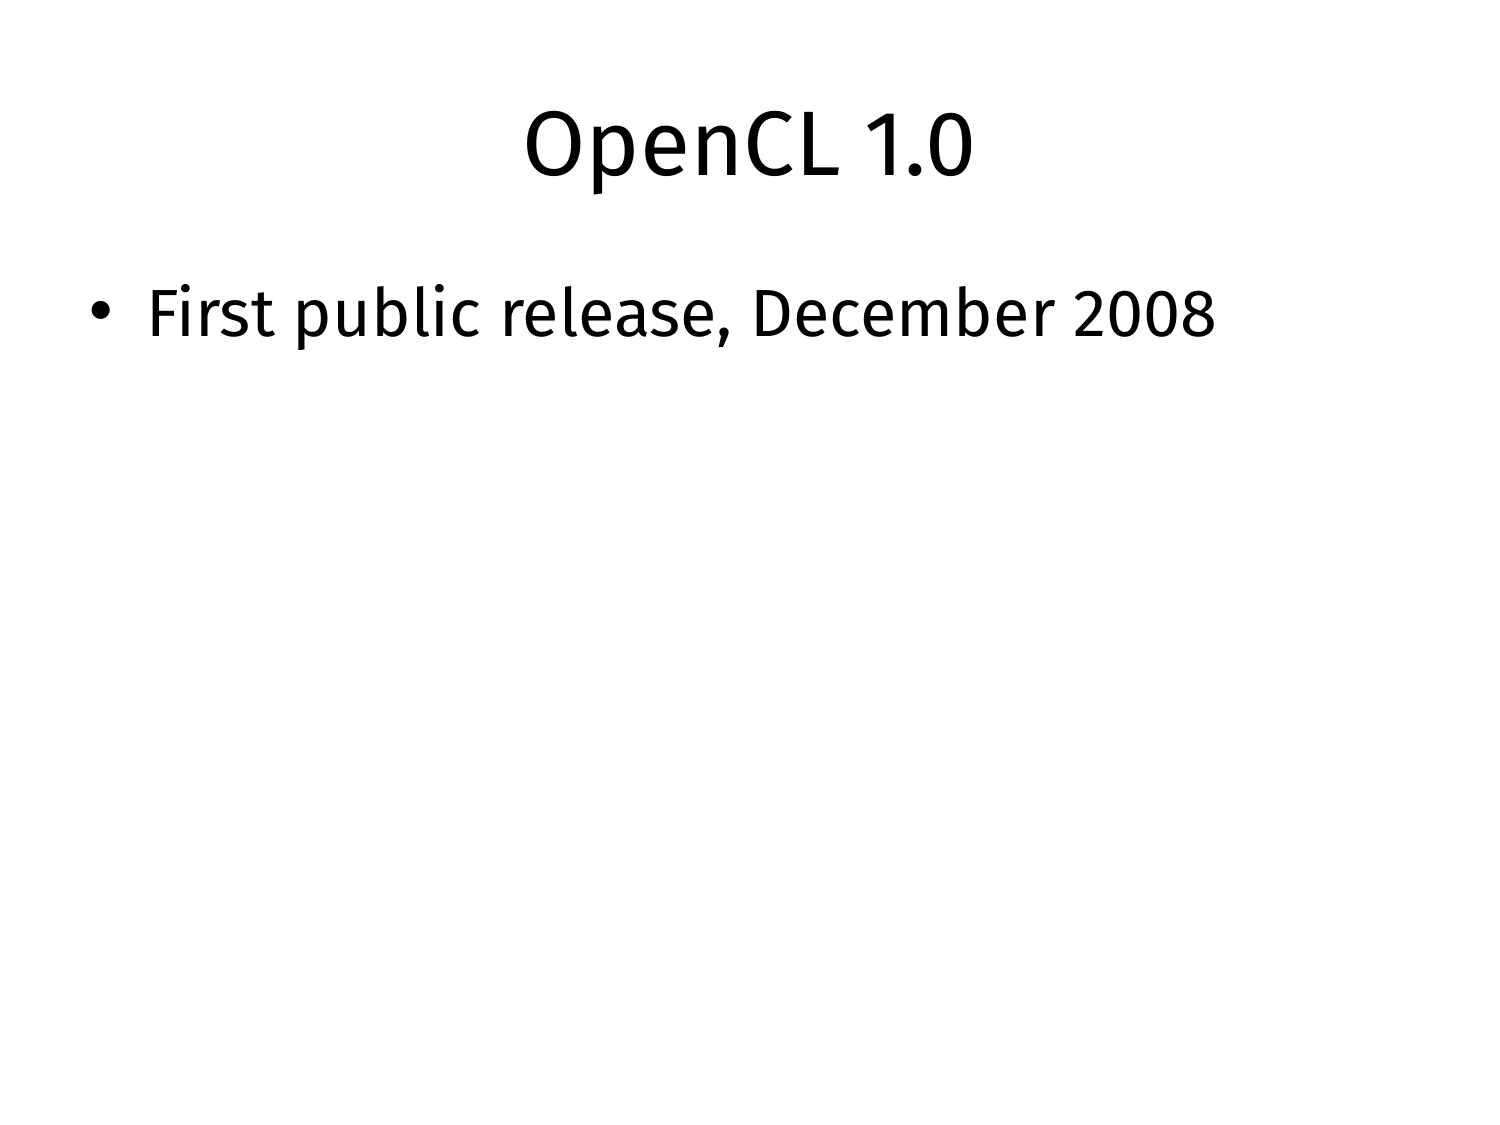

OpenCL 1.0
First public release, December 2008